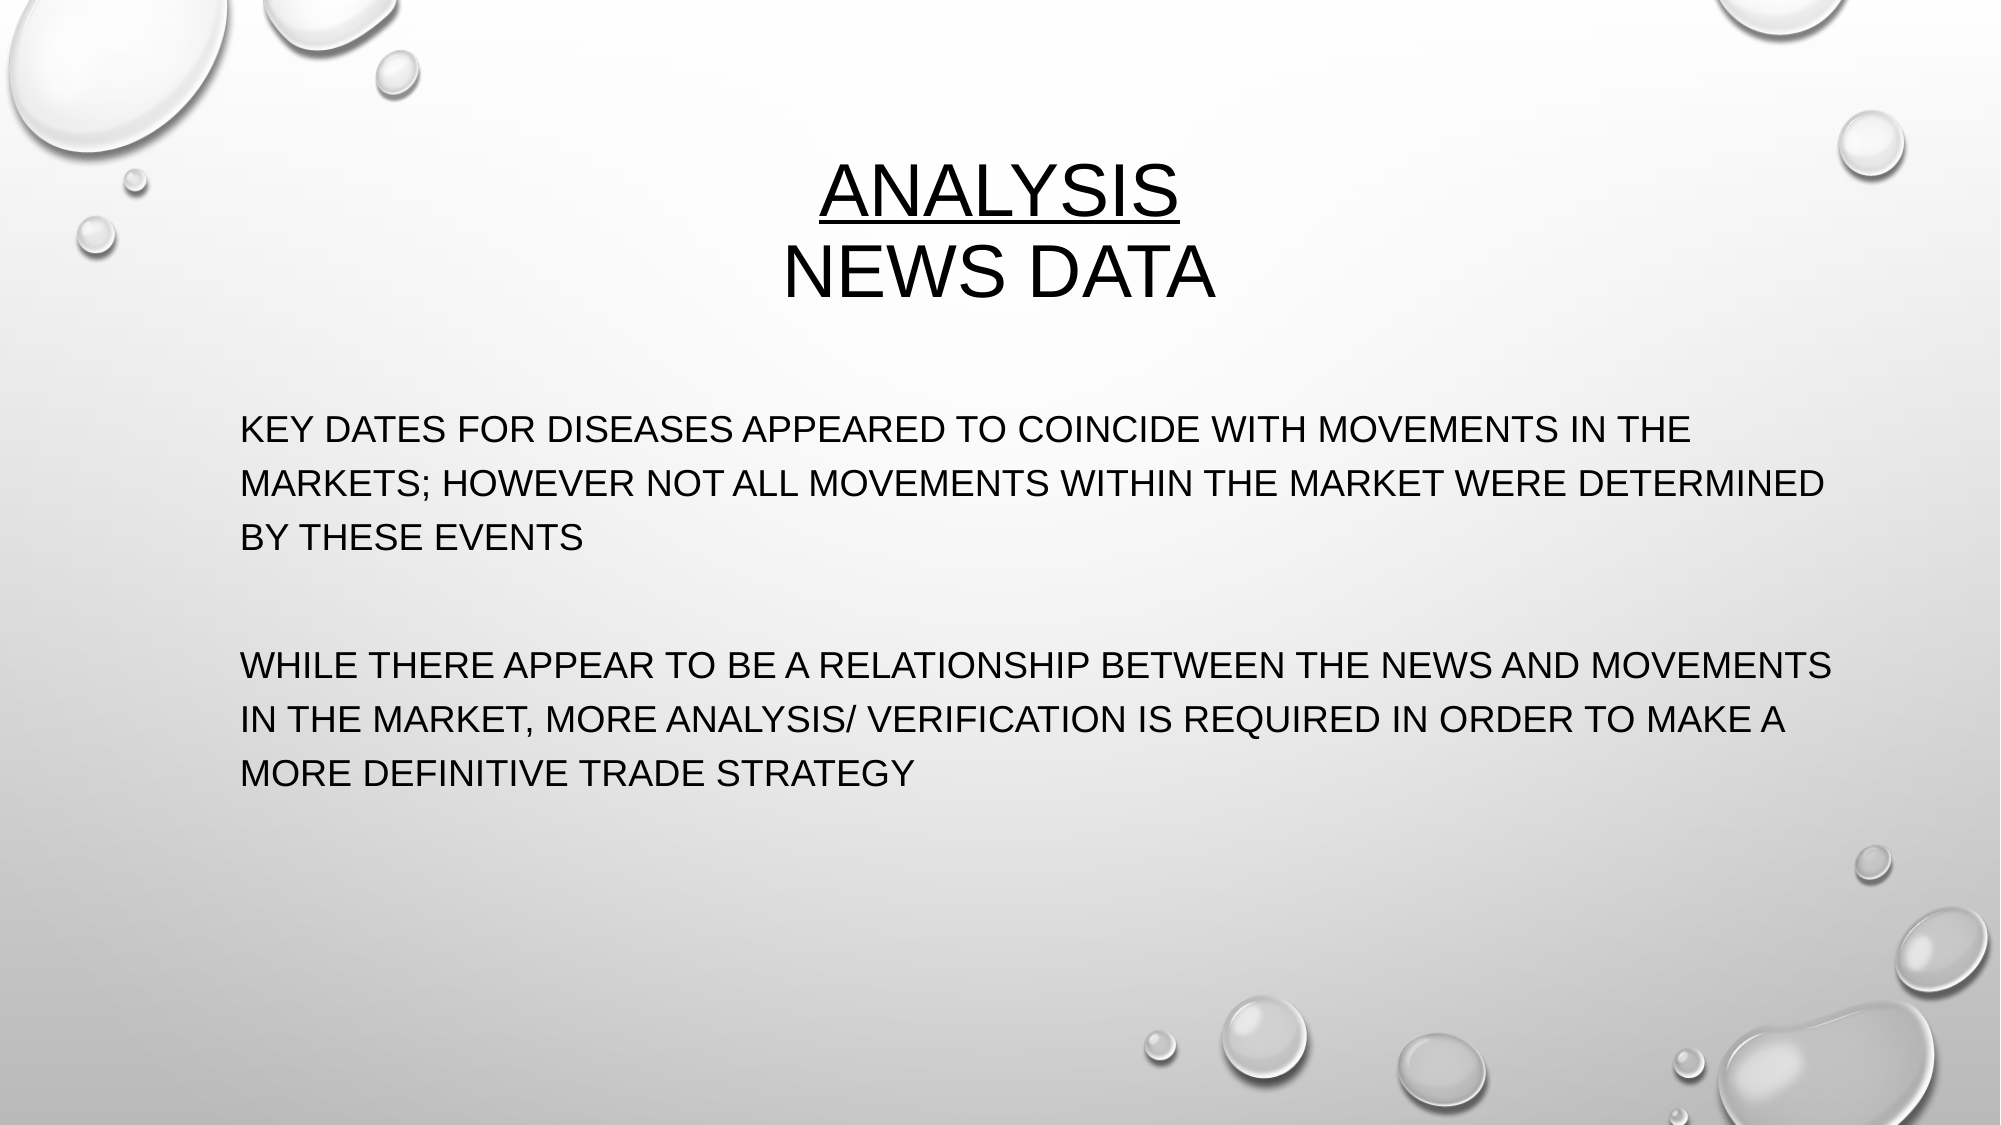

# Analysis news data
KEY DATES FOR DISEASES APPEARED TO COINCIDE WITH MOVEMENTS IN THE MARKETS; HOWEVER NOT ALL MOVEMENTS WITHIN THE MARKET WERE DETERMINED BY THESE EVENTS

While there appear to be a relationship between the news and movements in the market, more analysis/ verification is required in order to make a more definitive trade strategy